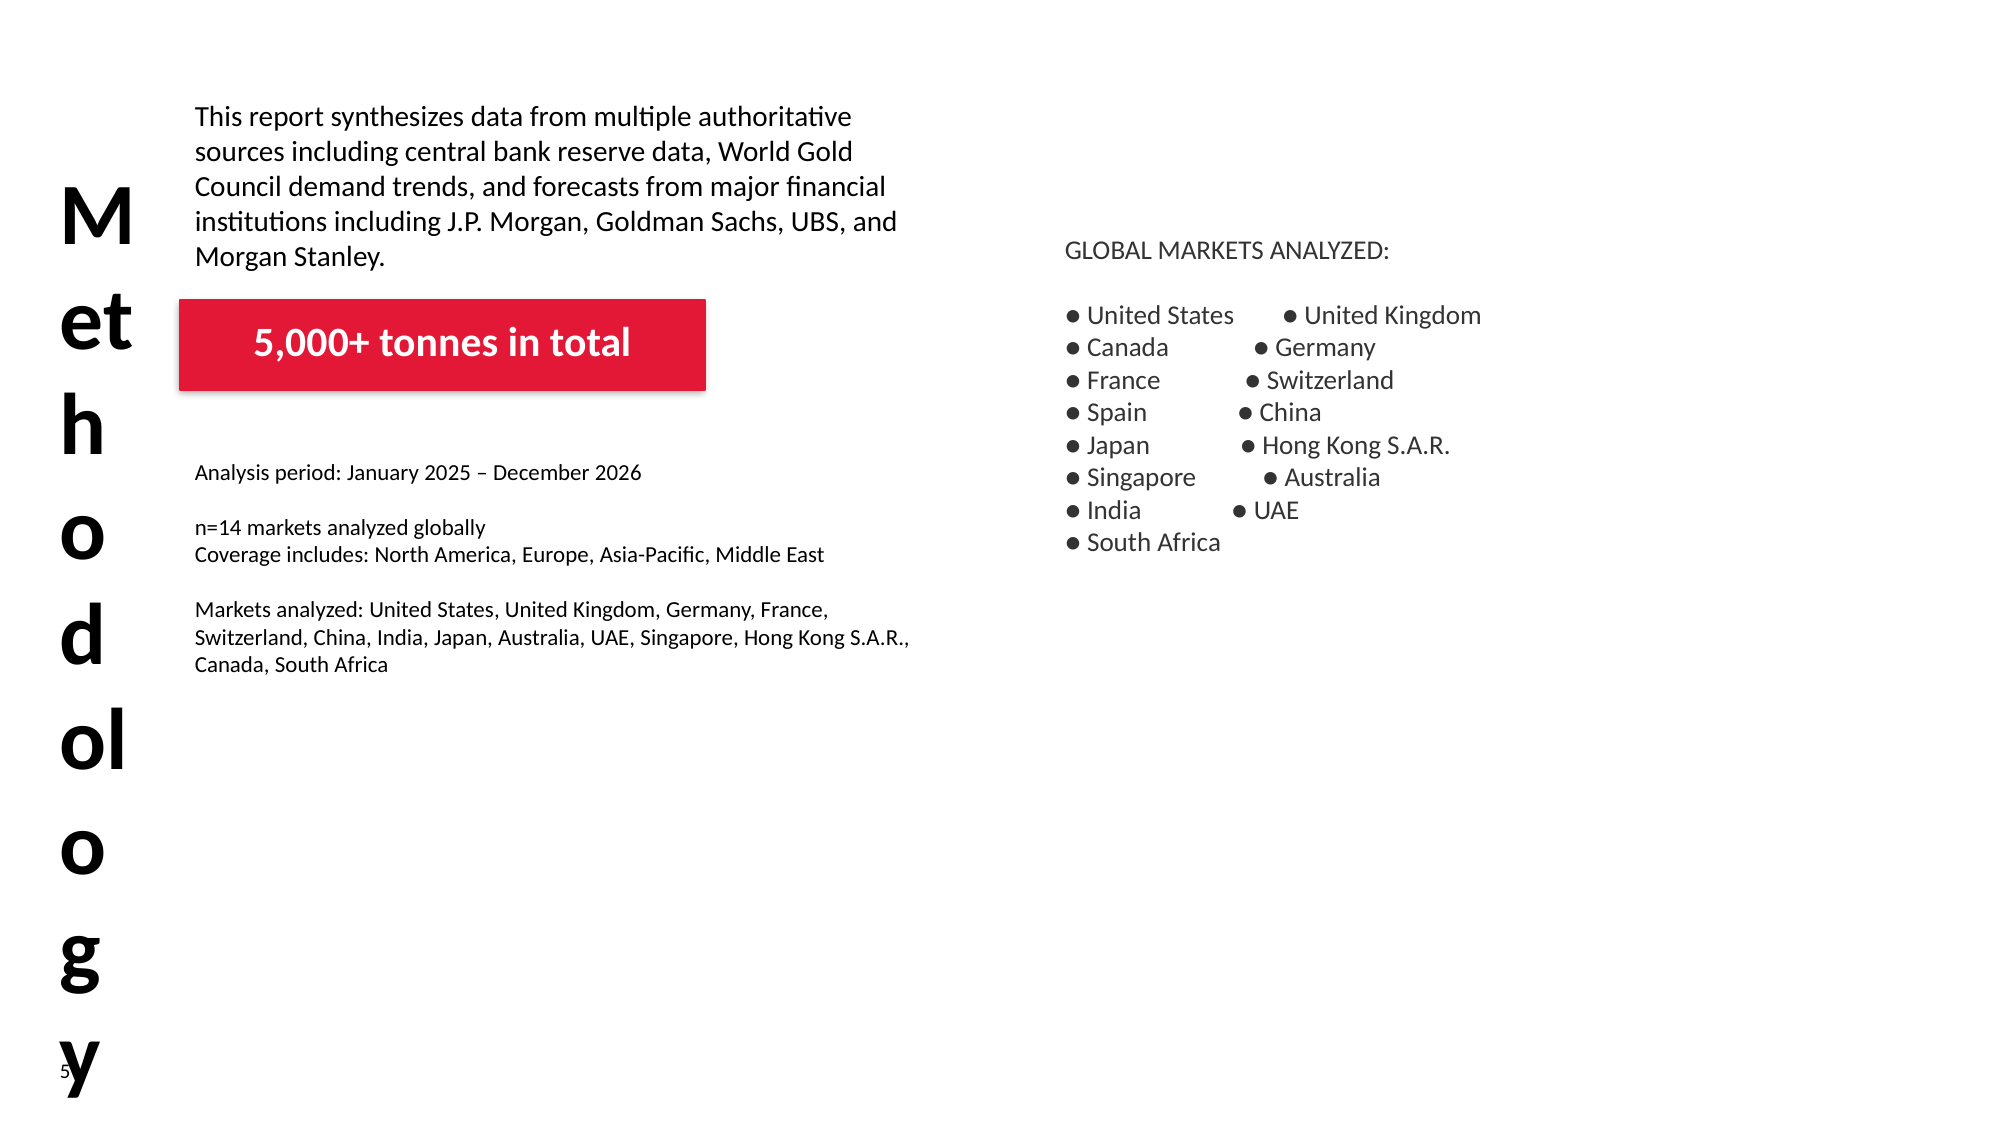

This report synthesizes data from multiple authoritative sources including central bank reserve data, World Gold Council demand trends, and forecasts from major financial institutions including J.P. Morgan, Goldman Sachs, UBS, and Morgan Stanley.
Methodology
GLOBAL MARKETS ANALYZED:
● United States        ● United Kingdom
● Canada              ● Germany
● France              ● Switzerland
● Spain               ● China
● Japan               ● Hong Kong S.A.R.
● Singapore           ● Australia
● India               ● UAE
● South Africa

5,000+ tonnes in total
Analysis period: January 2025 – December 2026
n=14 markets analyzed globally
Coverage includes: North America, Europe, Asia-Pacific, Middle East
Markets analyzed: United States, United Kingdom, Germany, France, Switzerland, China, India, Japan, Australia, UAE, Singapore, Hong Kong S.A.R., Canada, South Africa
5